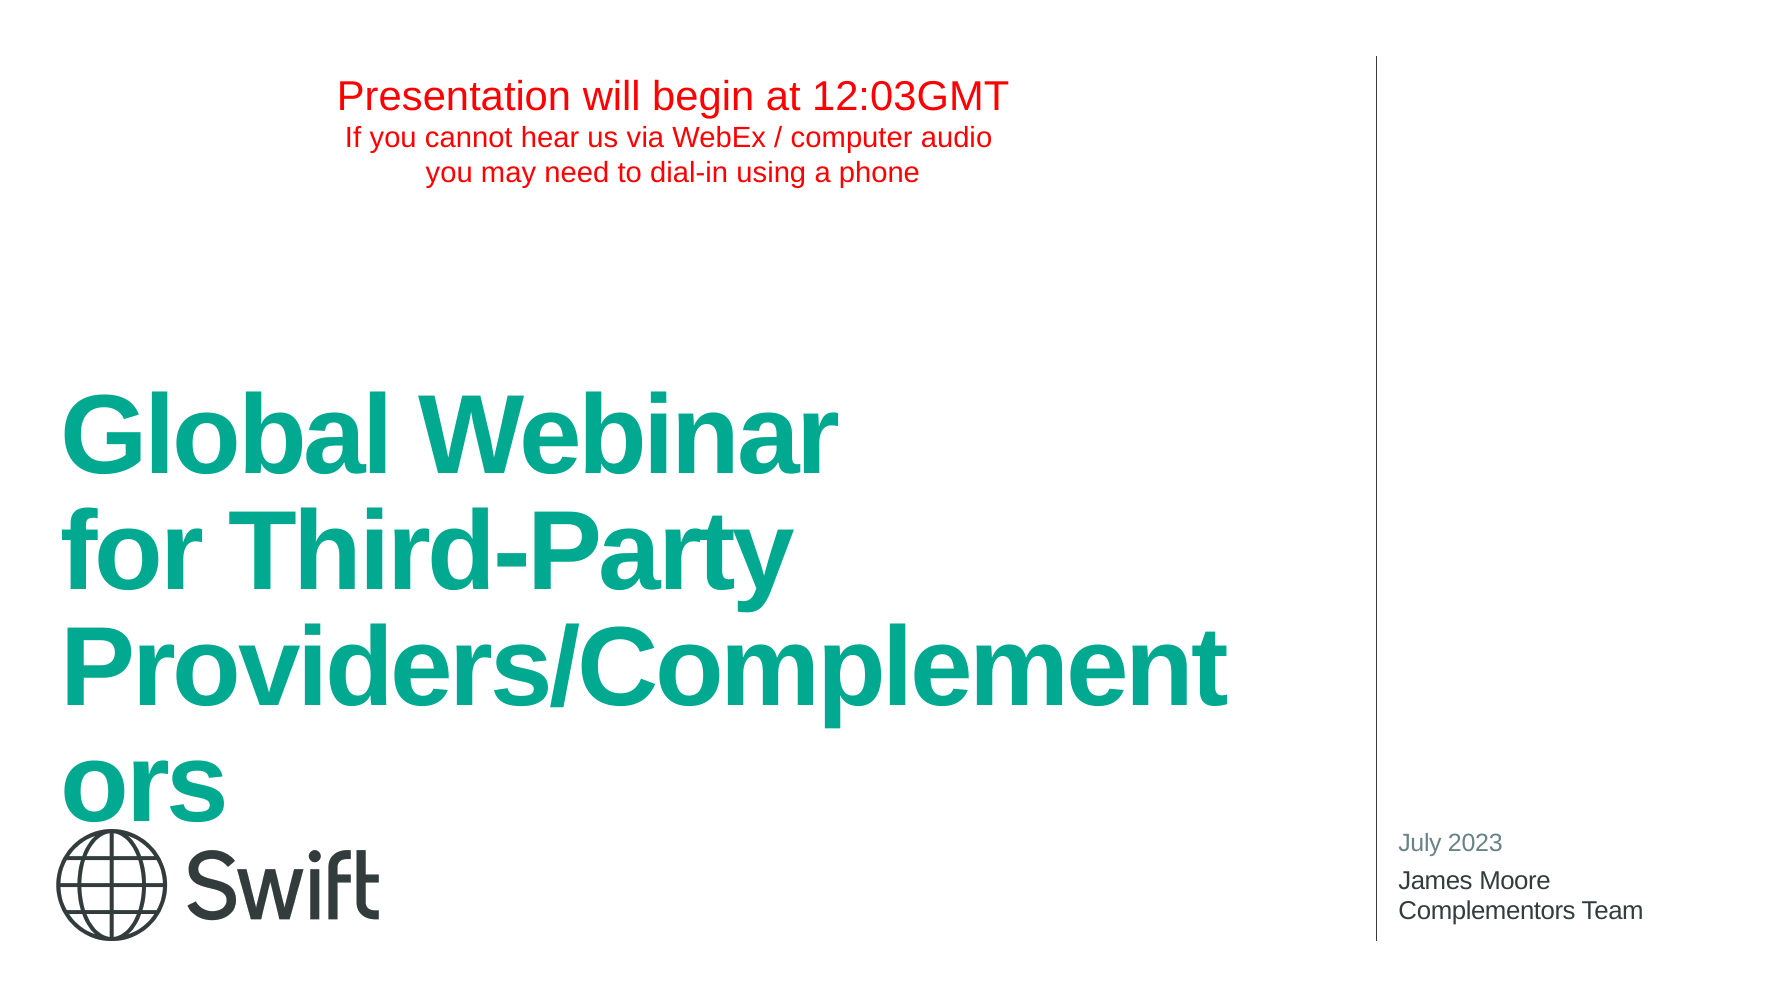

Presentation will begin at 12:03GMT
If you cannot hear us via WebEx / computer audio
you may need to dial-in using a phone
# Global Webinar for Third-Party Providers/Complementors
July 2023
James Moore
Complementors Team